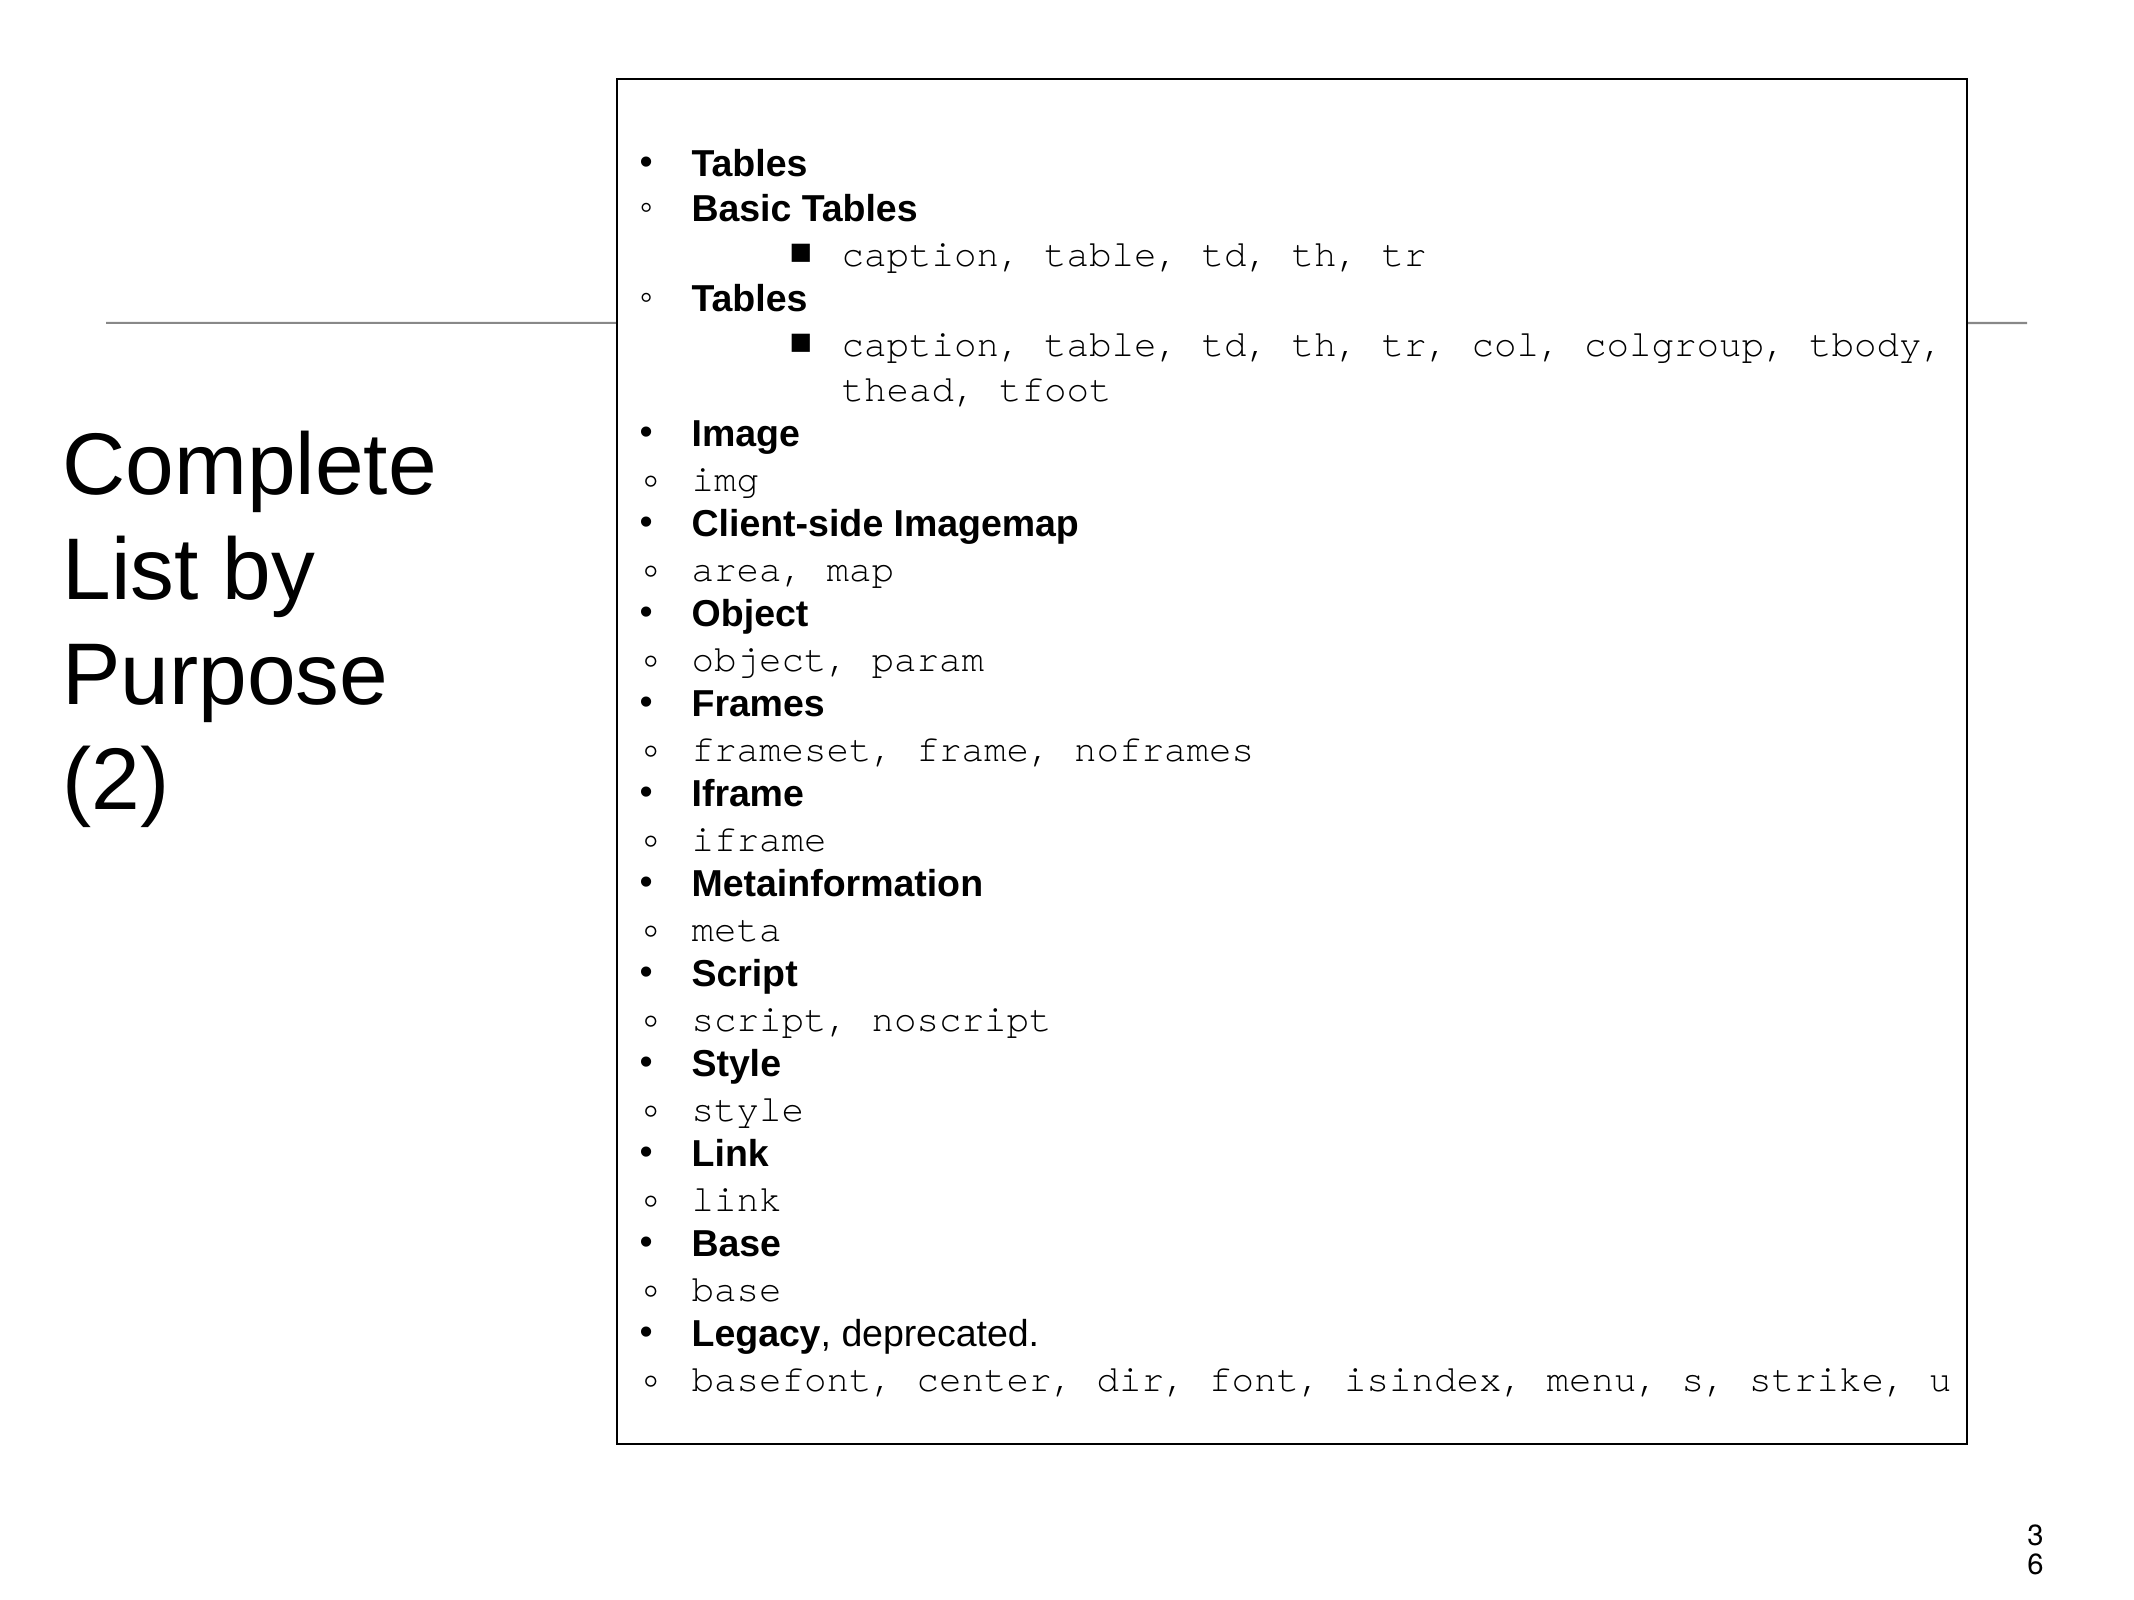

Tables
Basic Tables
caption, table, td, th, tr
Tables
caption, table, td, th, tr, col, colgroup, tbody, thead, tfoot
Image
img
Client-side Imagemap
area, map
Object
object, param
Frames
frameset, frame, noframes
Iframe
iframe
Metainformation
meta
Script
script, noscript
Style
style
Link
link
Base
base
Legacy, deprecated.
basefont, center, dir, font, isindex, menu, s, strike, u

# Complete List by Purpose (2)
36